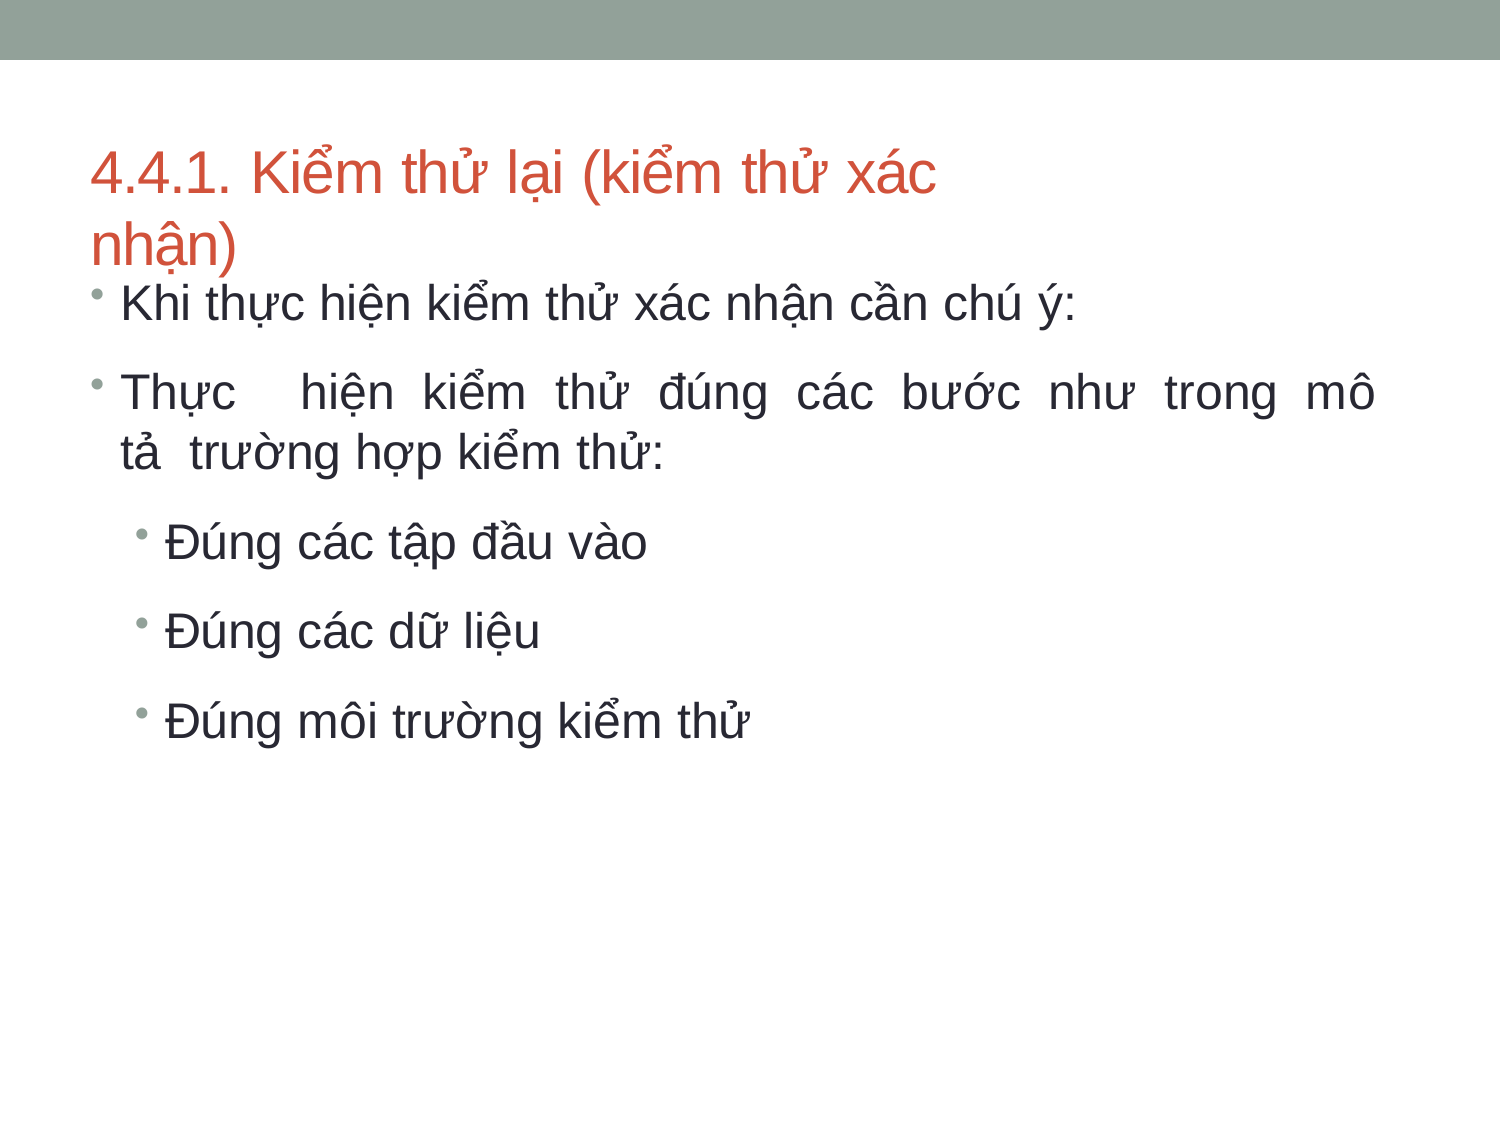

# 4.4.1. Kiểm thử lại (kiểm thử xác nhận)
Khi thực hiện kiểm thử xác nhận cần chú ý:
Thực	hiện	kiểm	thử	đúng	các	bước	như	trong	mô	tả  trường hợp kiểm thử:
Đúng các tập đầu vào
Đúng các dữ liệu
Đúng môi trường kiểm thử